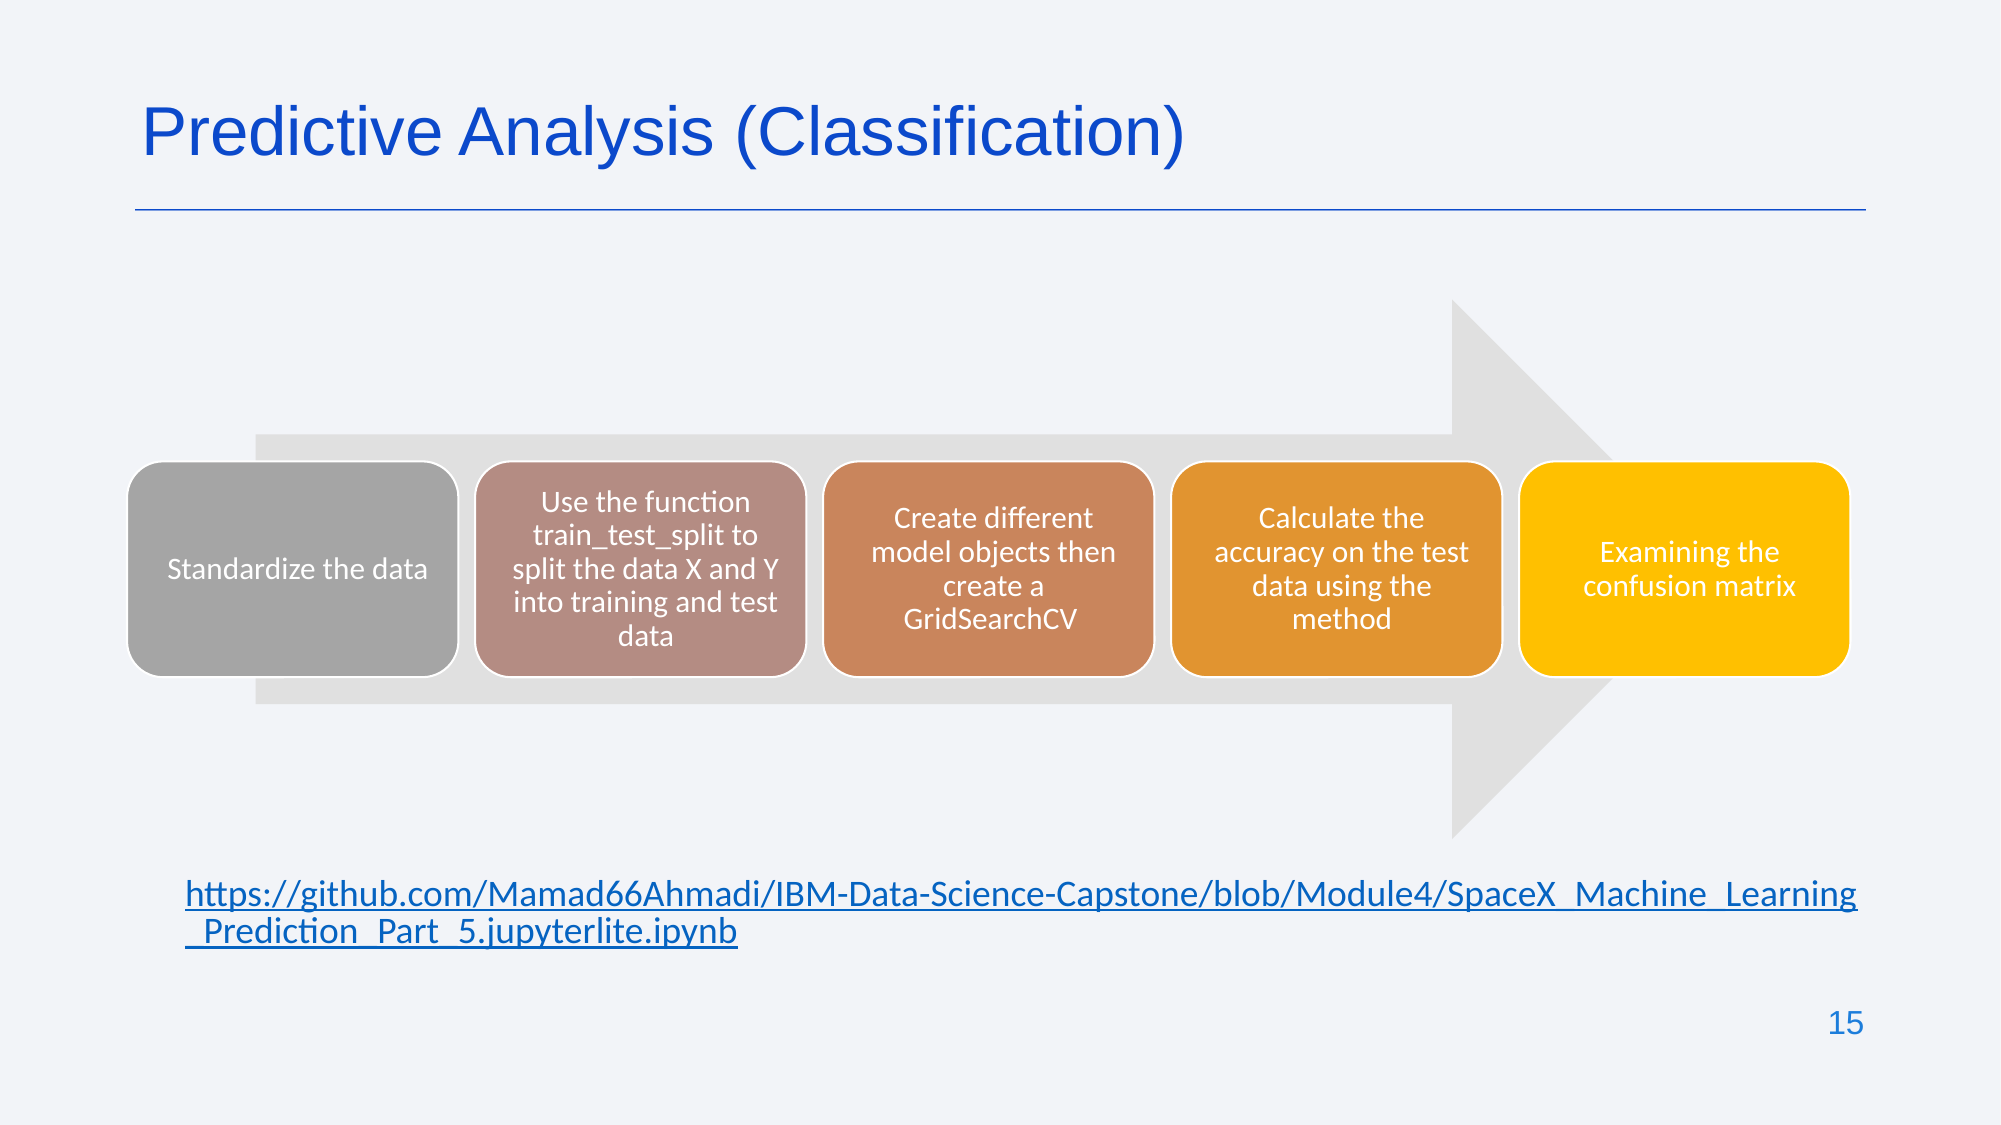

Predictive Analysis (Classification)
Standardize the data
Use the function train_test_split to split the data X and Y into training and test data
Create different model objects then create a GridSearchCV
Calculate the accuracy on the test data using the method
Examining the confusion matrix
https://github.com/Mamad66Ahmadi/IBM-Data-Science-Capstone/blob/Module4/SpaceX_Machine_Learning_Prediction_Part_5.jupyterlite.ipynb
15